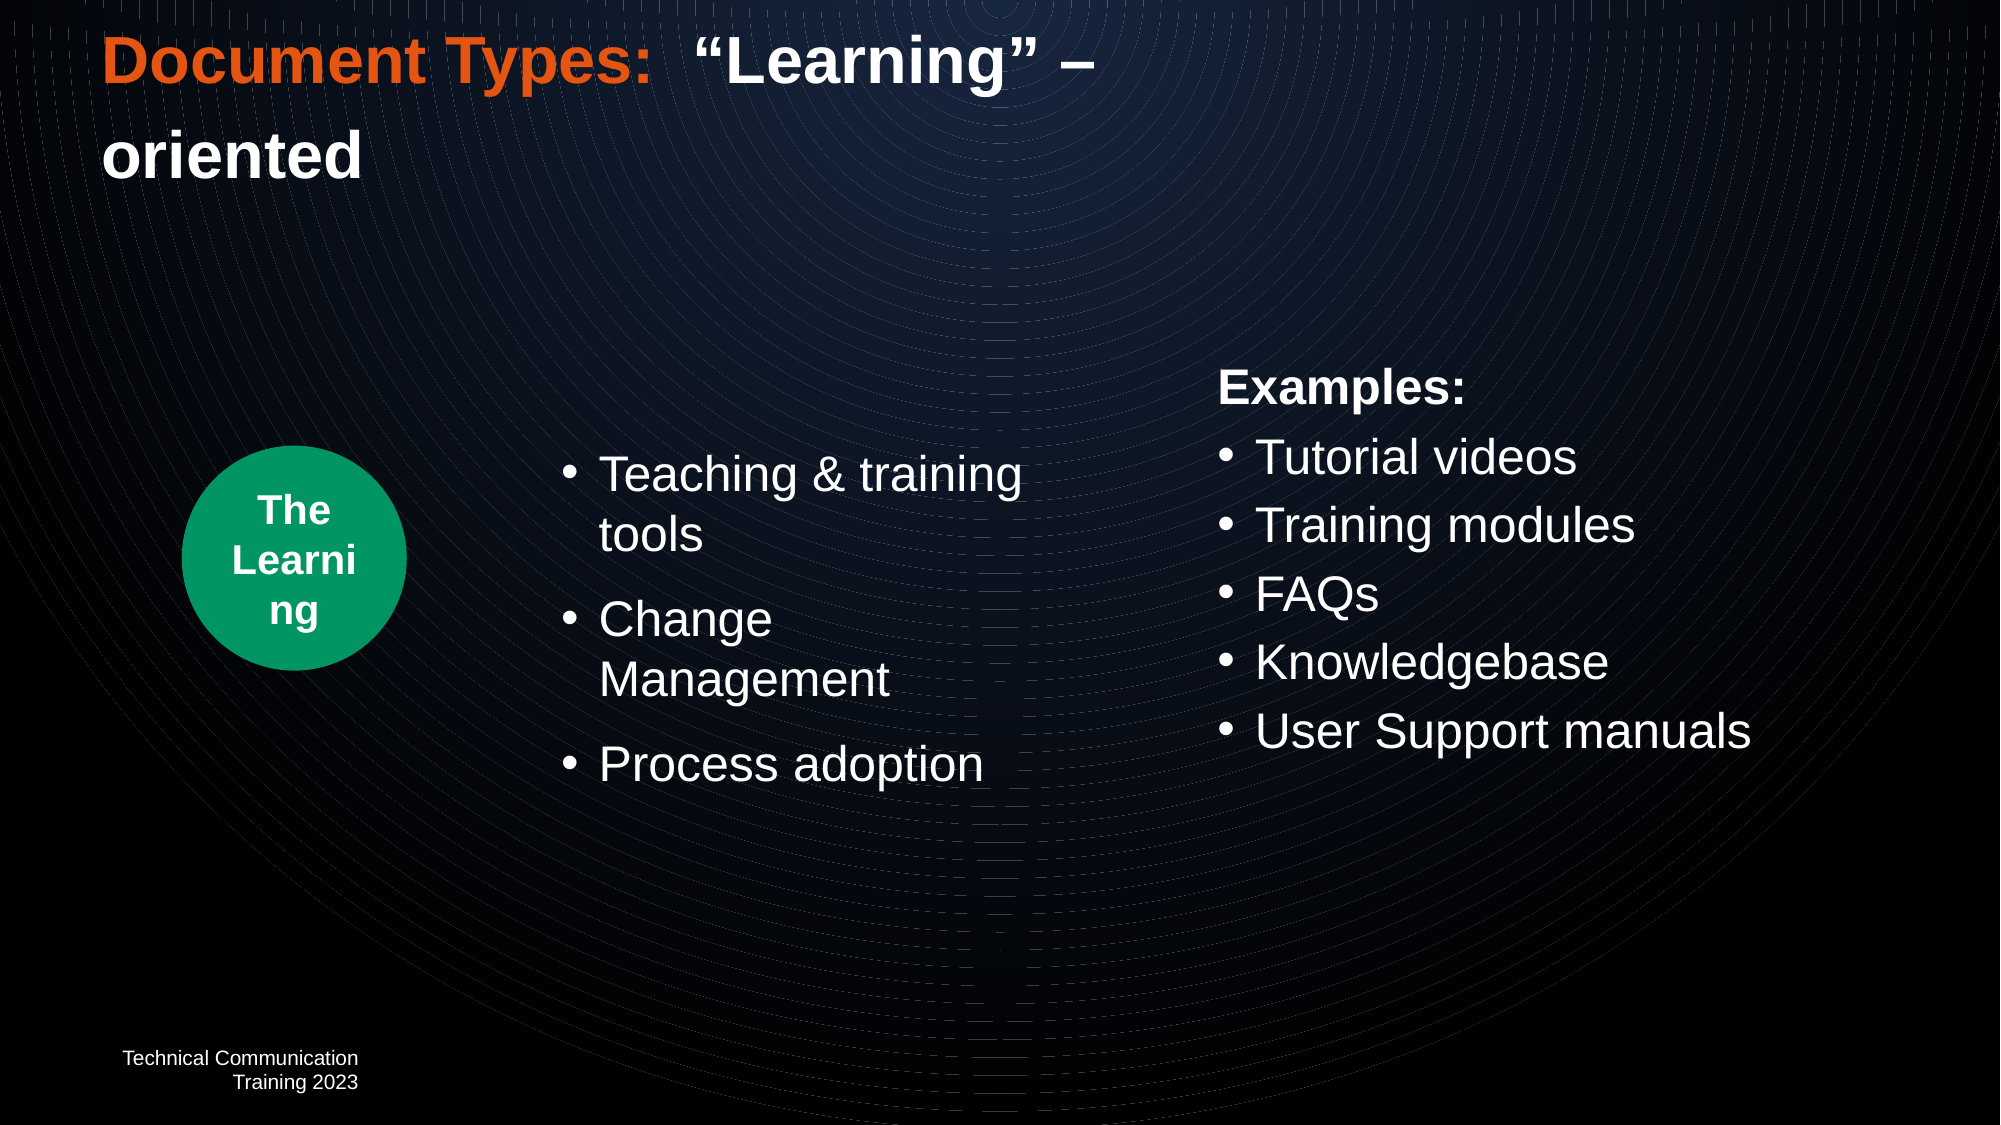

Document Types:  “Learning” – oriented
Examples:
Tutorial videos
Training modules
FAQs
Knowledgebase
User Support manuals
Teaching & training tools
Change Management
Process adoption
The Learning
Technical Communication Training 2023